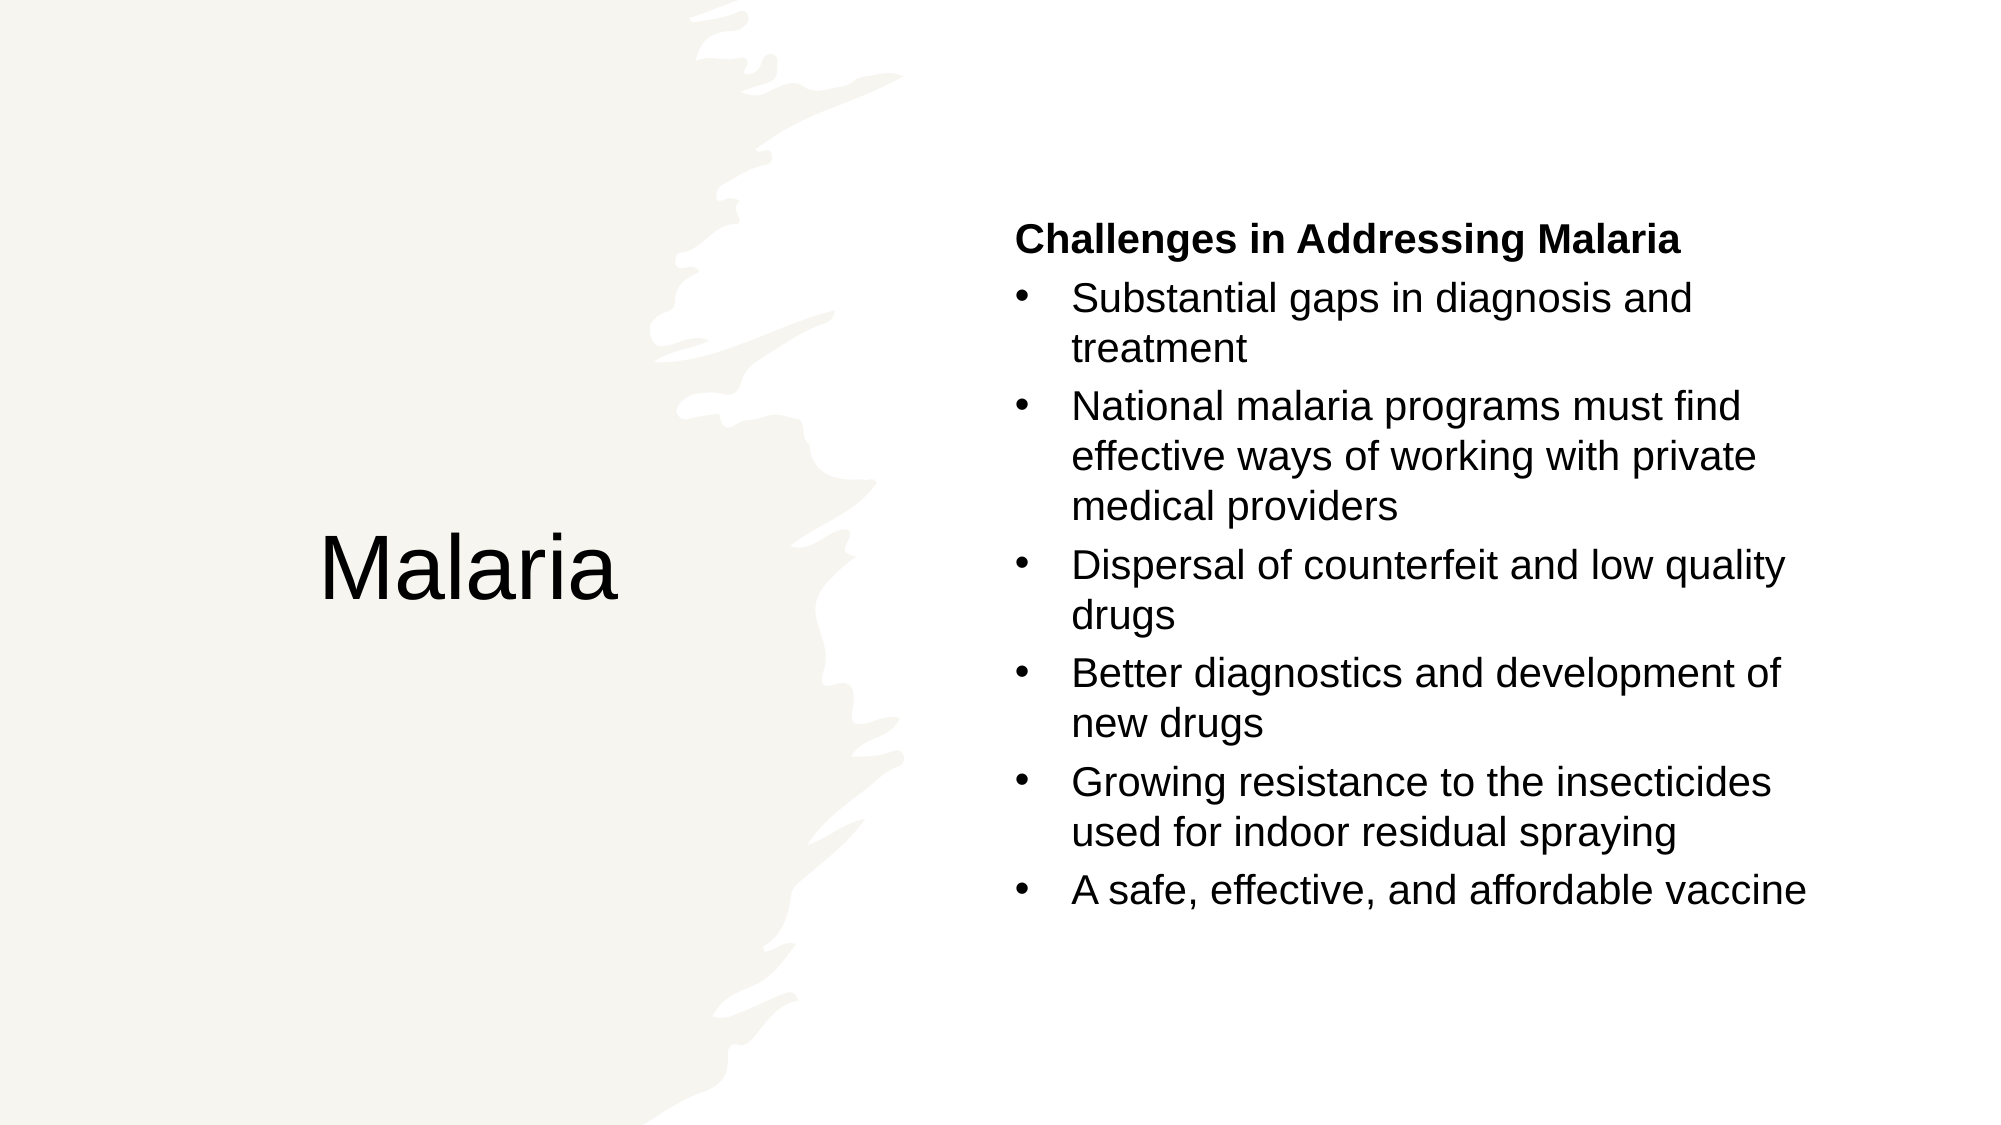

# Malaria
Challenges in Addressing Malaria
Substantial gaps in diagnosis and treatment
National malaria programs must find effective ways of working with private medical providers
Dispersal of counterfeit and low quality drugs
Better diagnostics and development of new drugs
Growing resistance to the insecticides used for indoor residual spraying
A safe, effective, and affordable vaccine